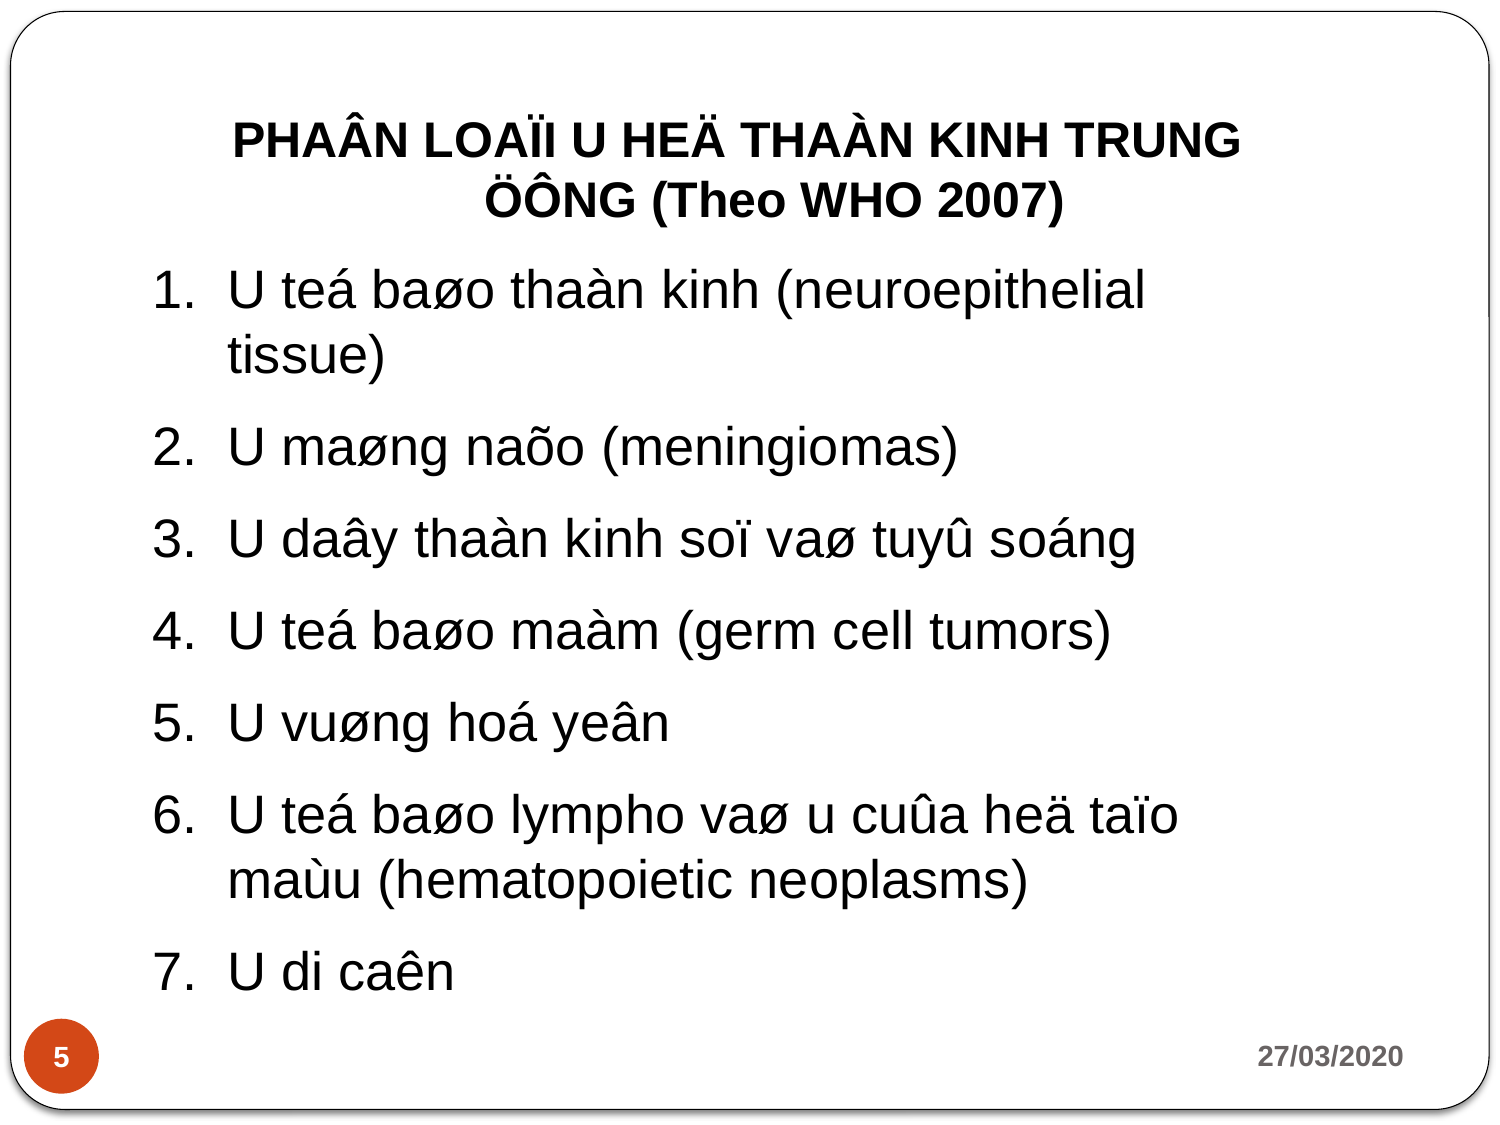

PHAÂN LOAÏI U HEÄ THAÀN KINH TRUNG ÖÔNG (Theo WHO 2007)
U teá baøo thaàn kinh (neuroepithelial tissue)
U maøng naõo (meningiomas)
U daây thaàn kinh soï vaø tuyû soáng
U teá baøo maàm (germ cell tumors)
U vuøng hoá yeân
U teá baøo lympho vaø u cuûa heä taïo maùu (hematopoietic neoplasms)
U di caên

27/03/2020
5